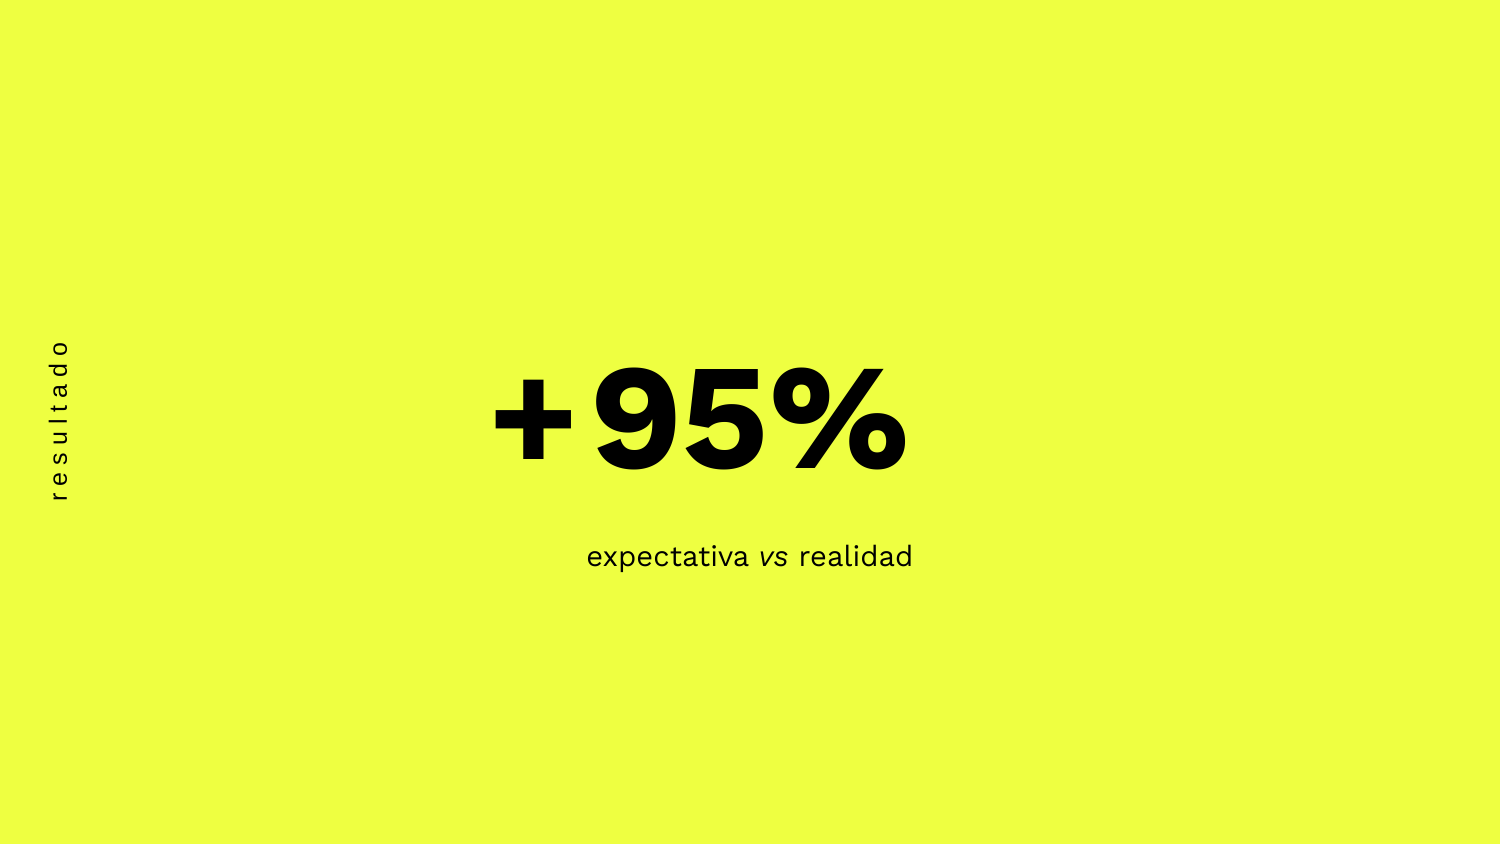

+

95%
r e s u l t a d o

expectativa vs realidad